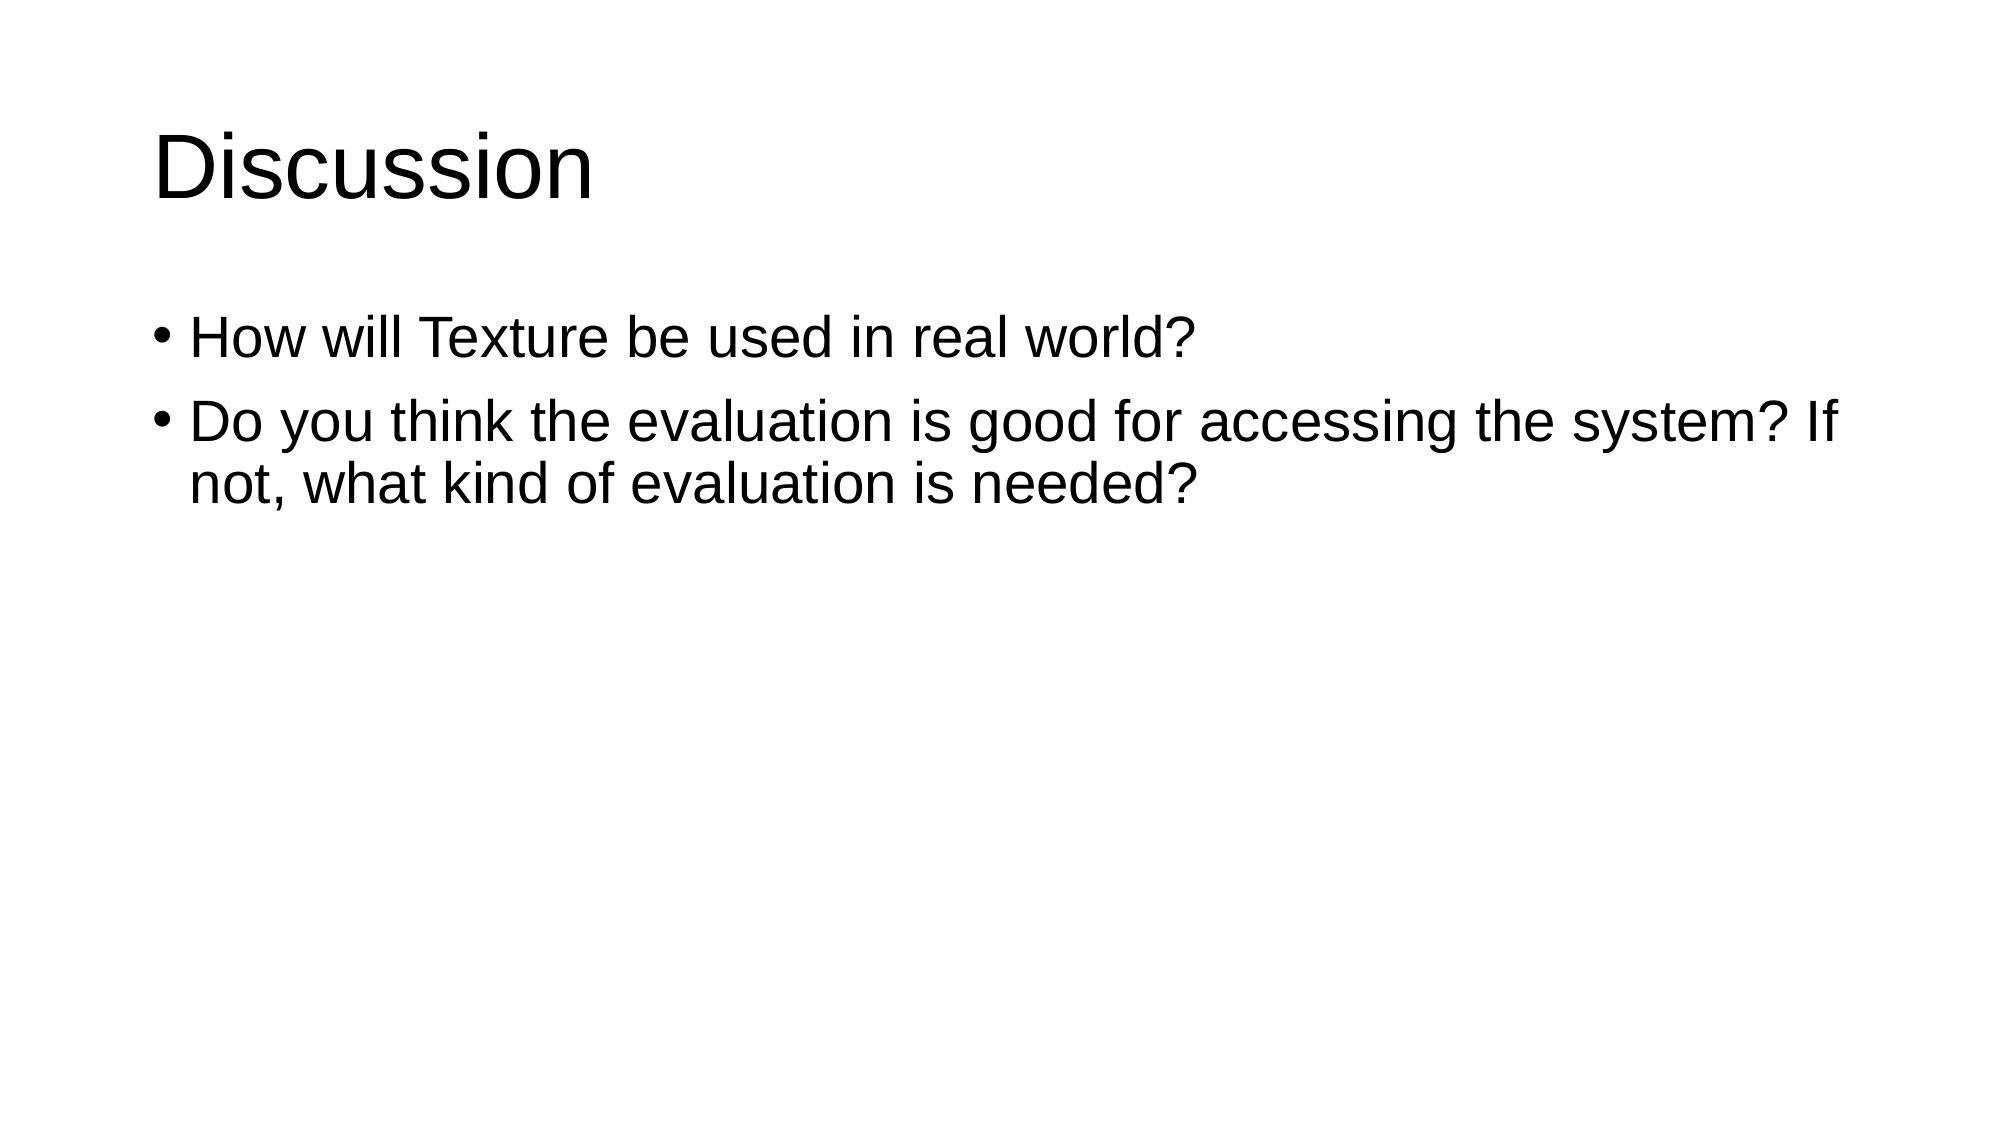

# Discussion
How will Texture be used in real world?
Do you think the evaluation is good for accessing the system? If not, what kind of evaluation is needed?